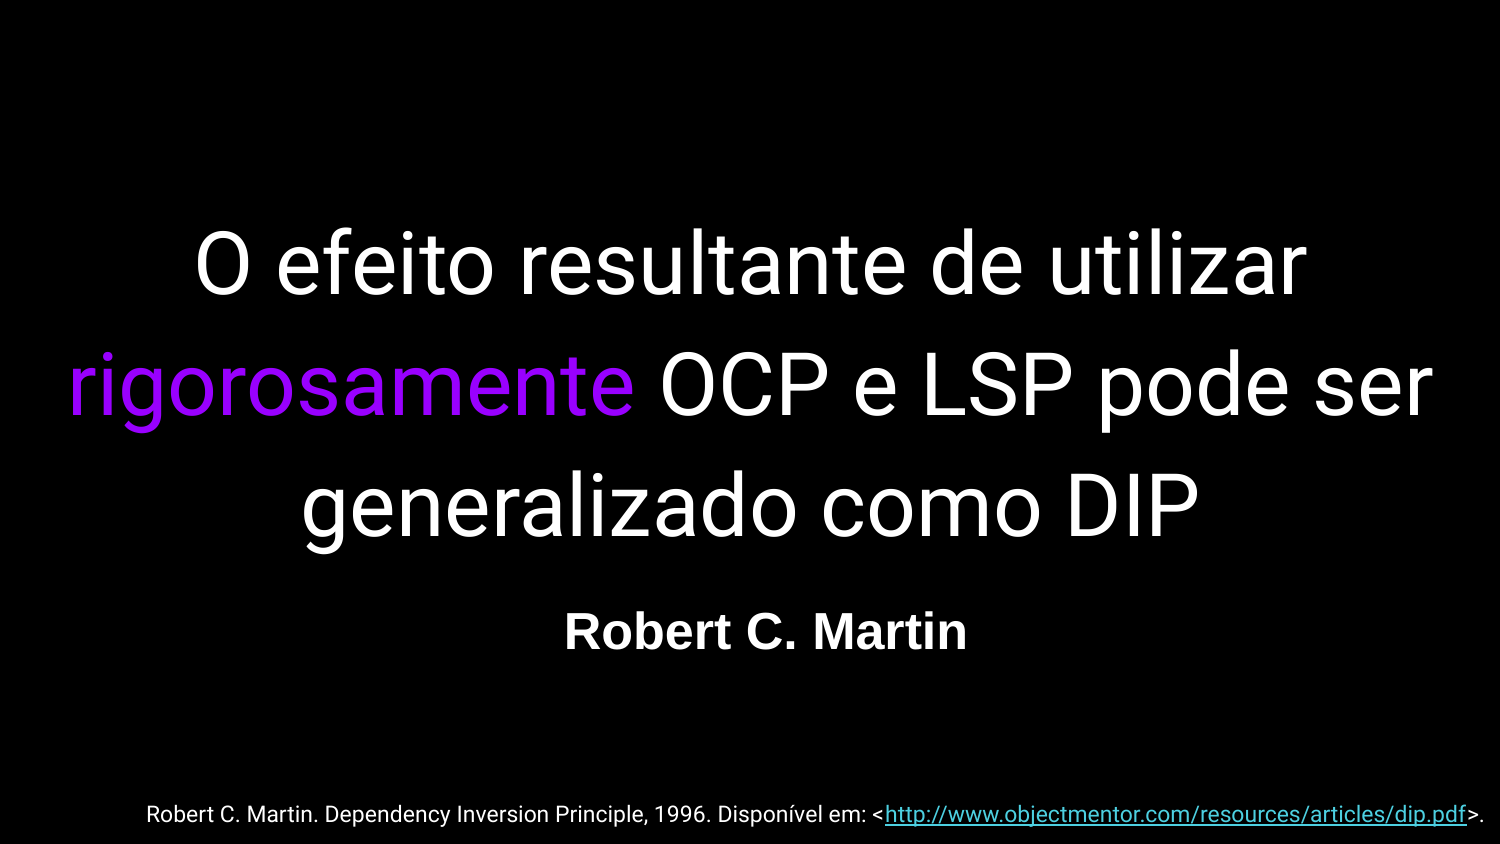

O efeito resultante de utilizar rigorosamente OCP e LSP pode ser generalizado como DIP
# Robert C. Martin
Robert C. Martin. Dependency Inversion Principle, 1996. Disponível em: <http://www.objectmentor.com/resources/articles/dip.pdf>.